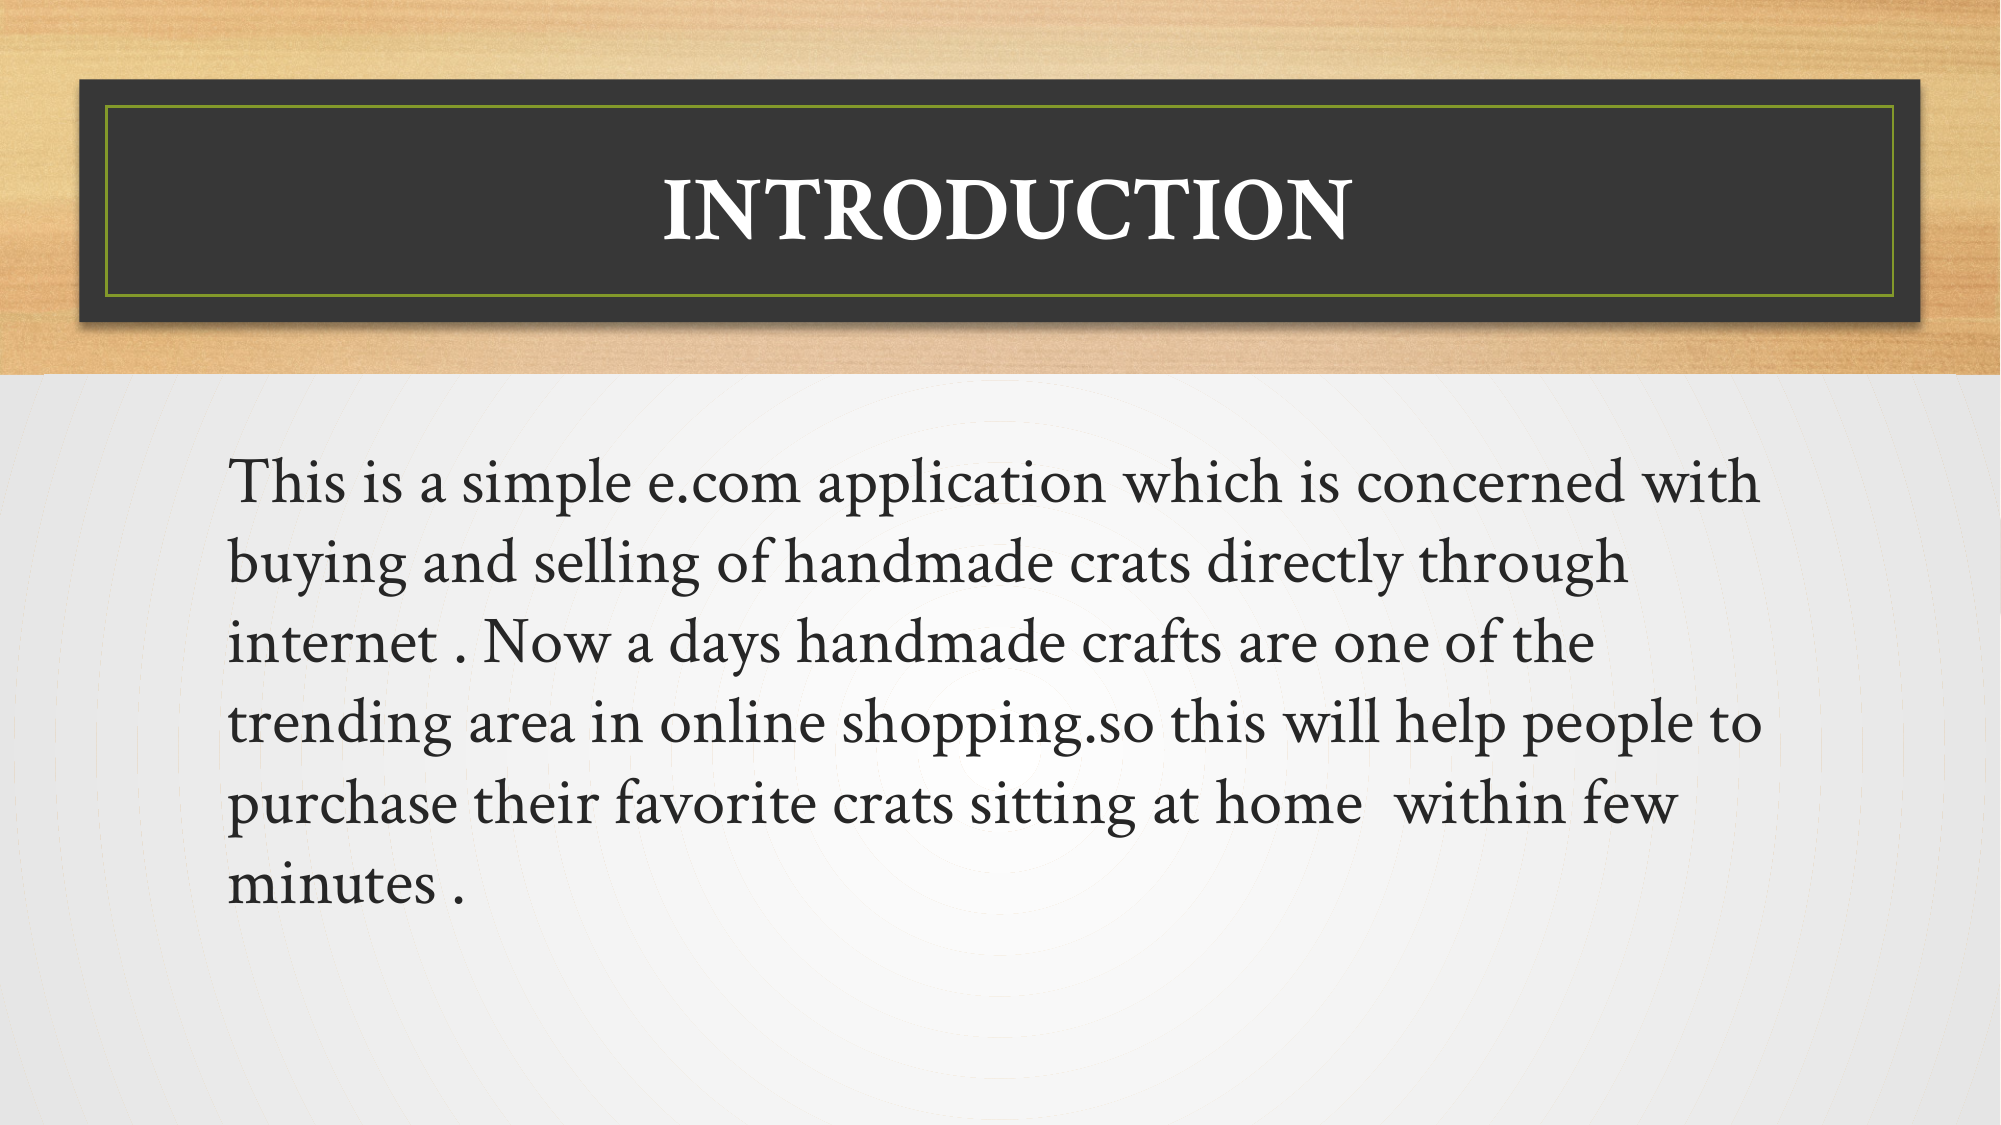

# INTRODUCTION

This is a simple e.com application which is concerned with buying and selling of handmade crats directly through internet . Now a days handmade crafts are one of the trending area in online shopping.so this will help people to purchase their favorite crats sitting at home  within few minutes .